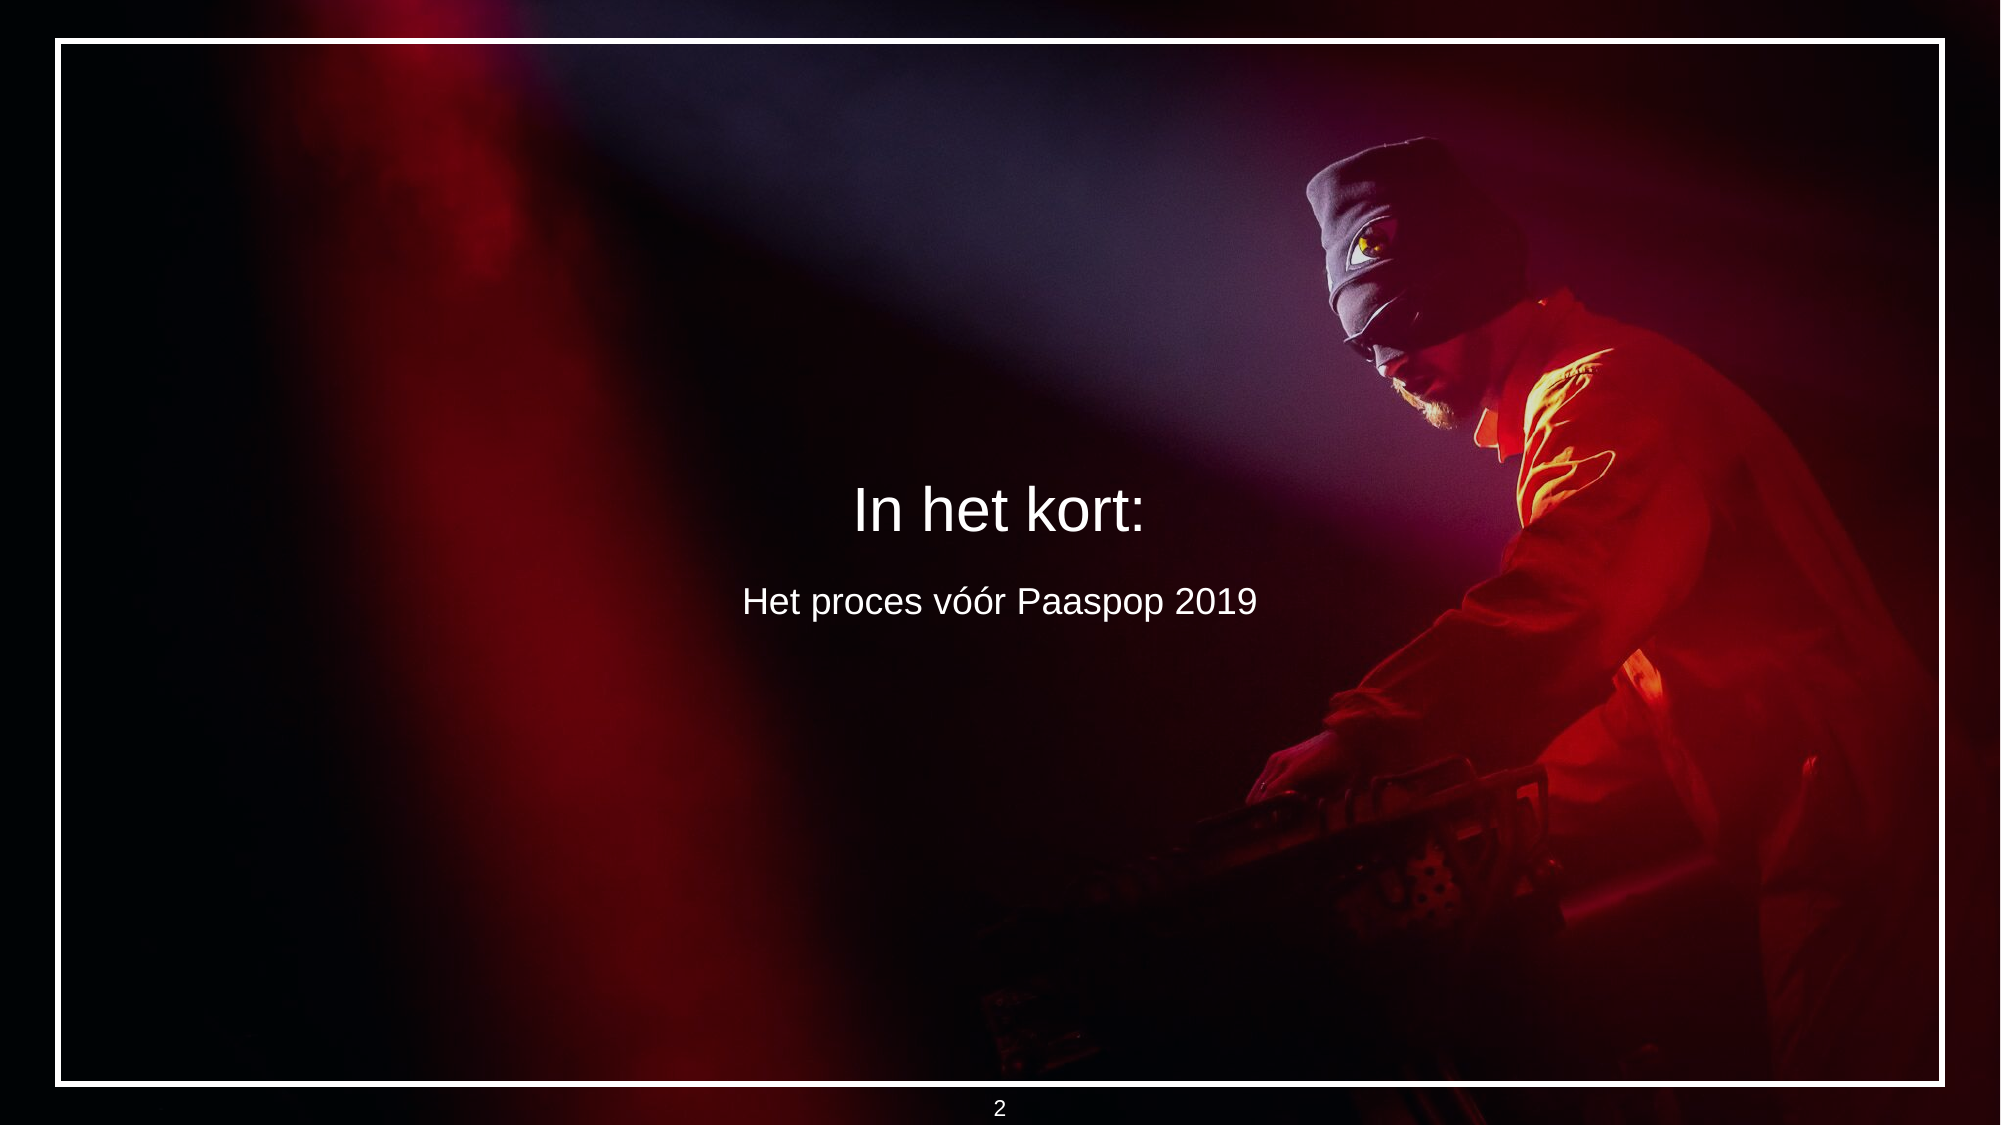

# In het kort:
Het proces vóór Paaspop 2019
2